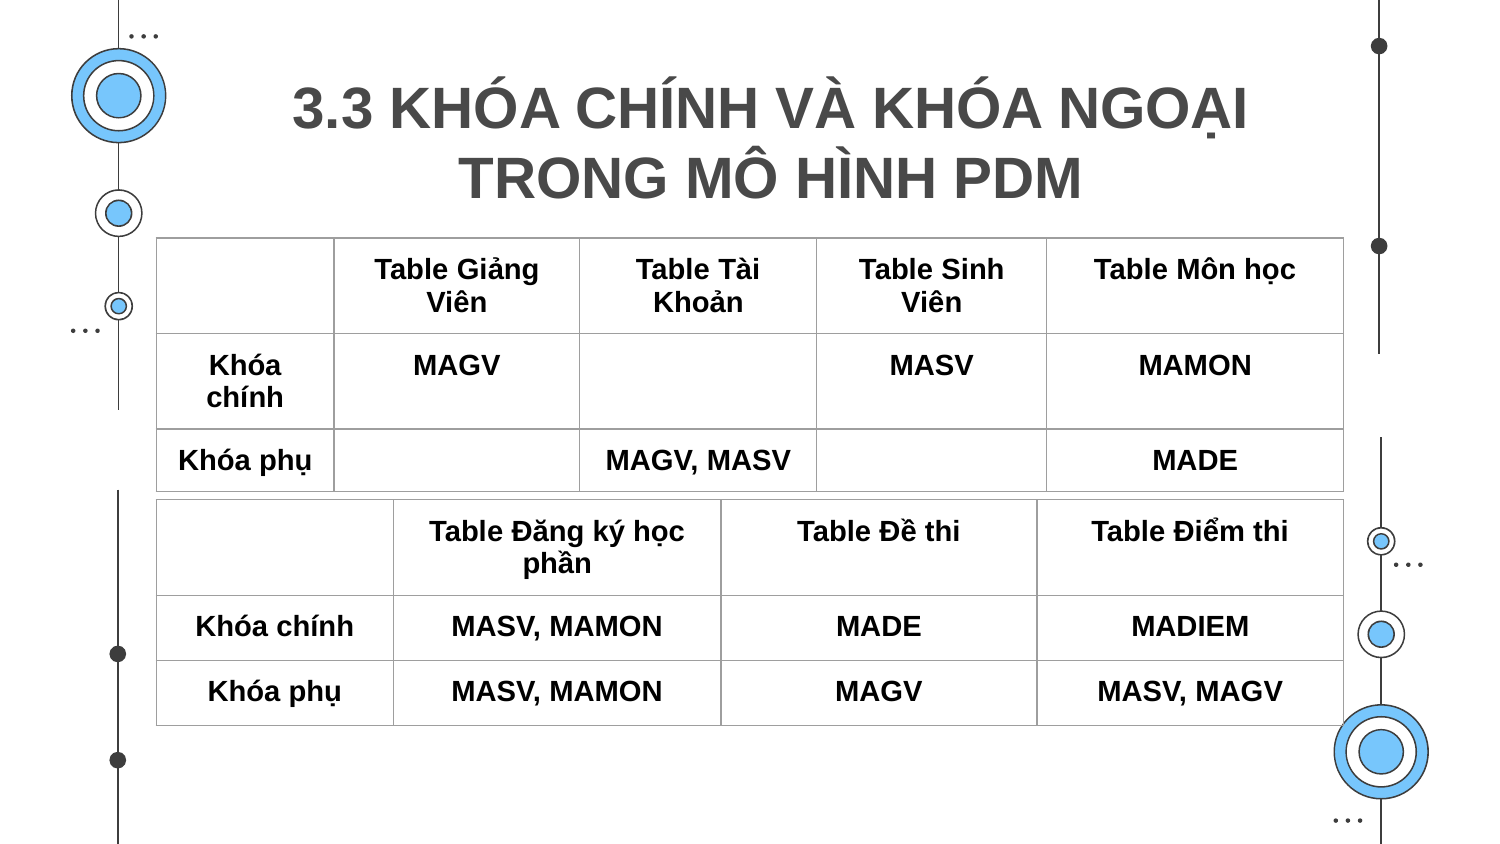

# 3.3 KHÓA CHÍNH VÀ KHÓA NGOẠI TRONG MÔ HÌNH PDM
|  | Table Giảng Viên | Table Tài Khoản | Table Sinh Viên | Table Môn học |
| --- | --- | --- | --- | --- |
| Khóa chính | MAGV |  | MASV | MAMON |
| Khóa phụ |  | MAGV, MASV |  | MADE |
|  | Table Đăng ký học phần | Table Đề thi | Table Điểm thi |
| --- | --- | --- | --- |
| Khóa chính | MASV, MAMON | MADE | MADIEM |
| Khóa phụ | MASV, MAMON | MAGV | MASV, MAGV |